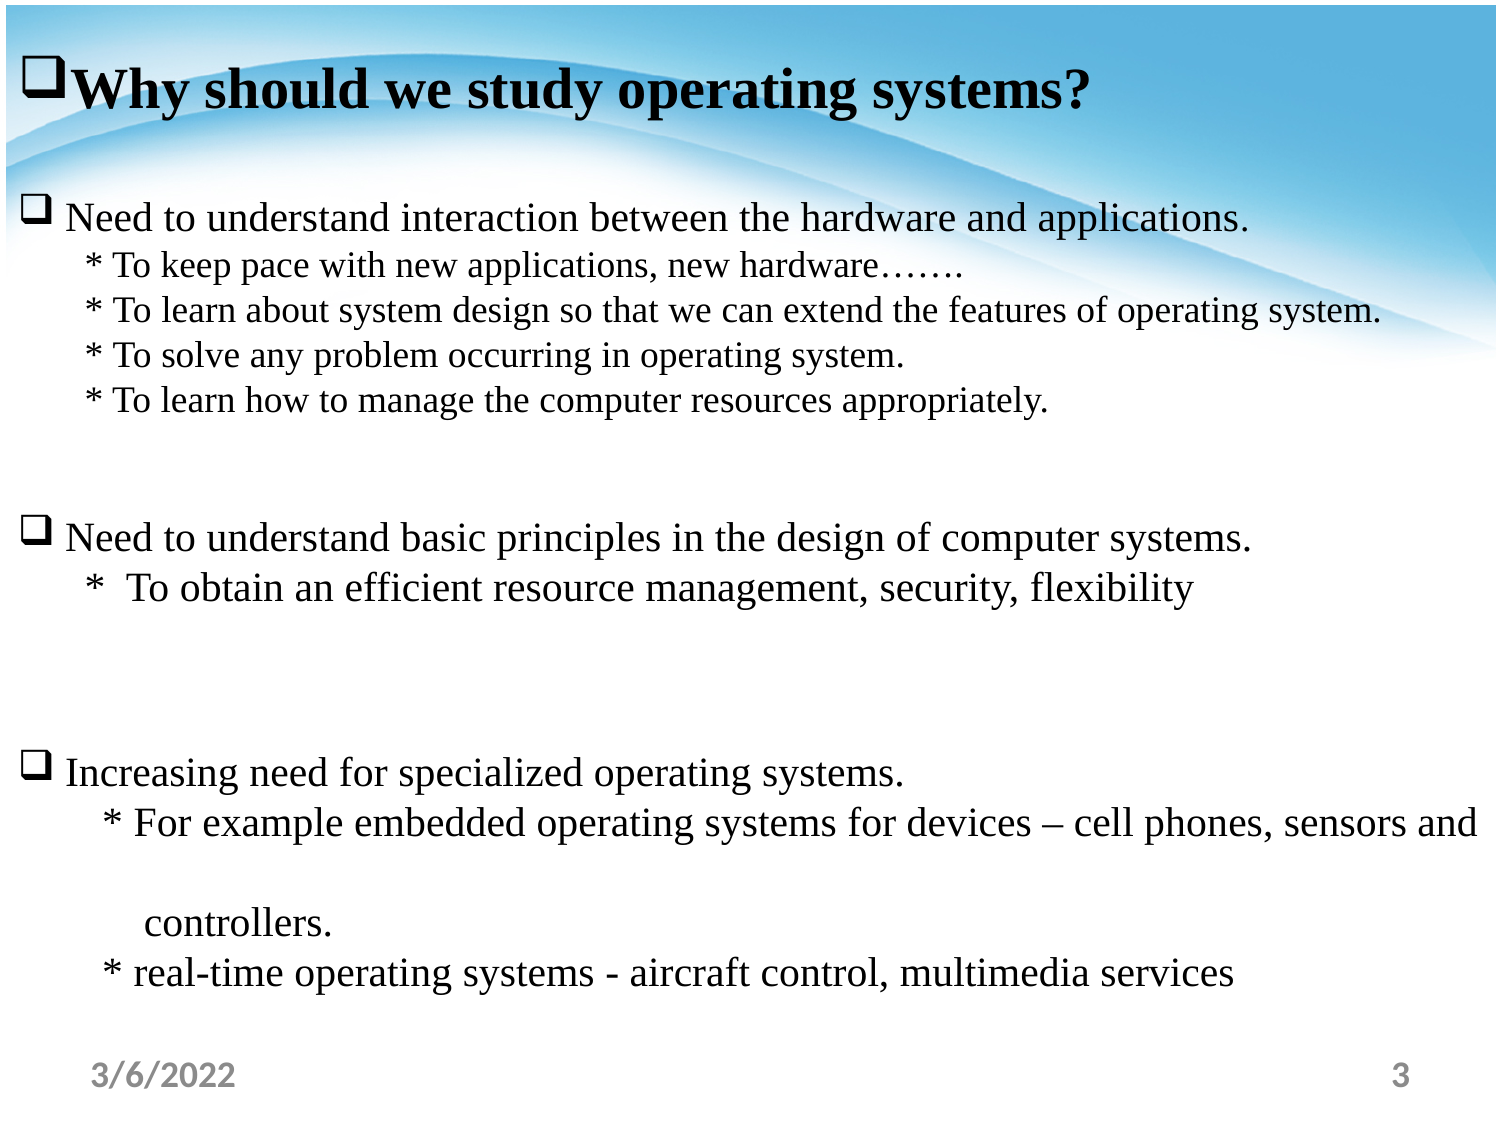

Why should we study operating systems?

Need to understand interaction between the hardware and applications.
       * To keep pace with new applications, new hardware…….
       * To learn about system design so that we can extend the features of operating system.
       * To solve any problem occurring in operating system.
       * To learn how to manage the computer resources appropriately.

Need to understand basic principles in the design of computer systems.
       *  To obtain an efficient resource management, security, flexibility

Increasing need for specialized operating systems.
        * For example embedded operating systems for devices – cell phones, sensors and
            controllers.
        * real-time operating systems - aircraft control, multimedia services

3/6/2022
3